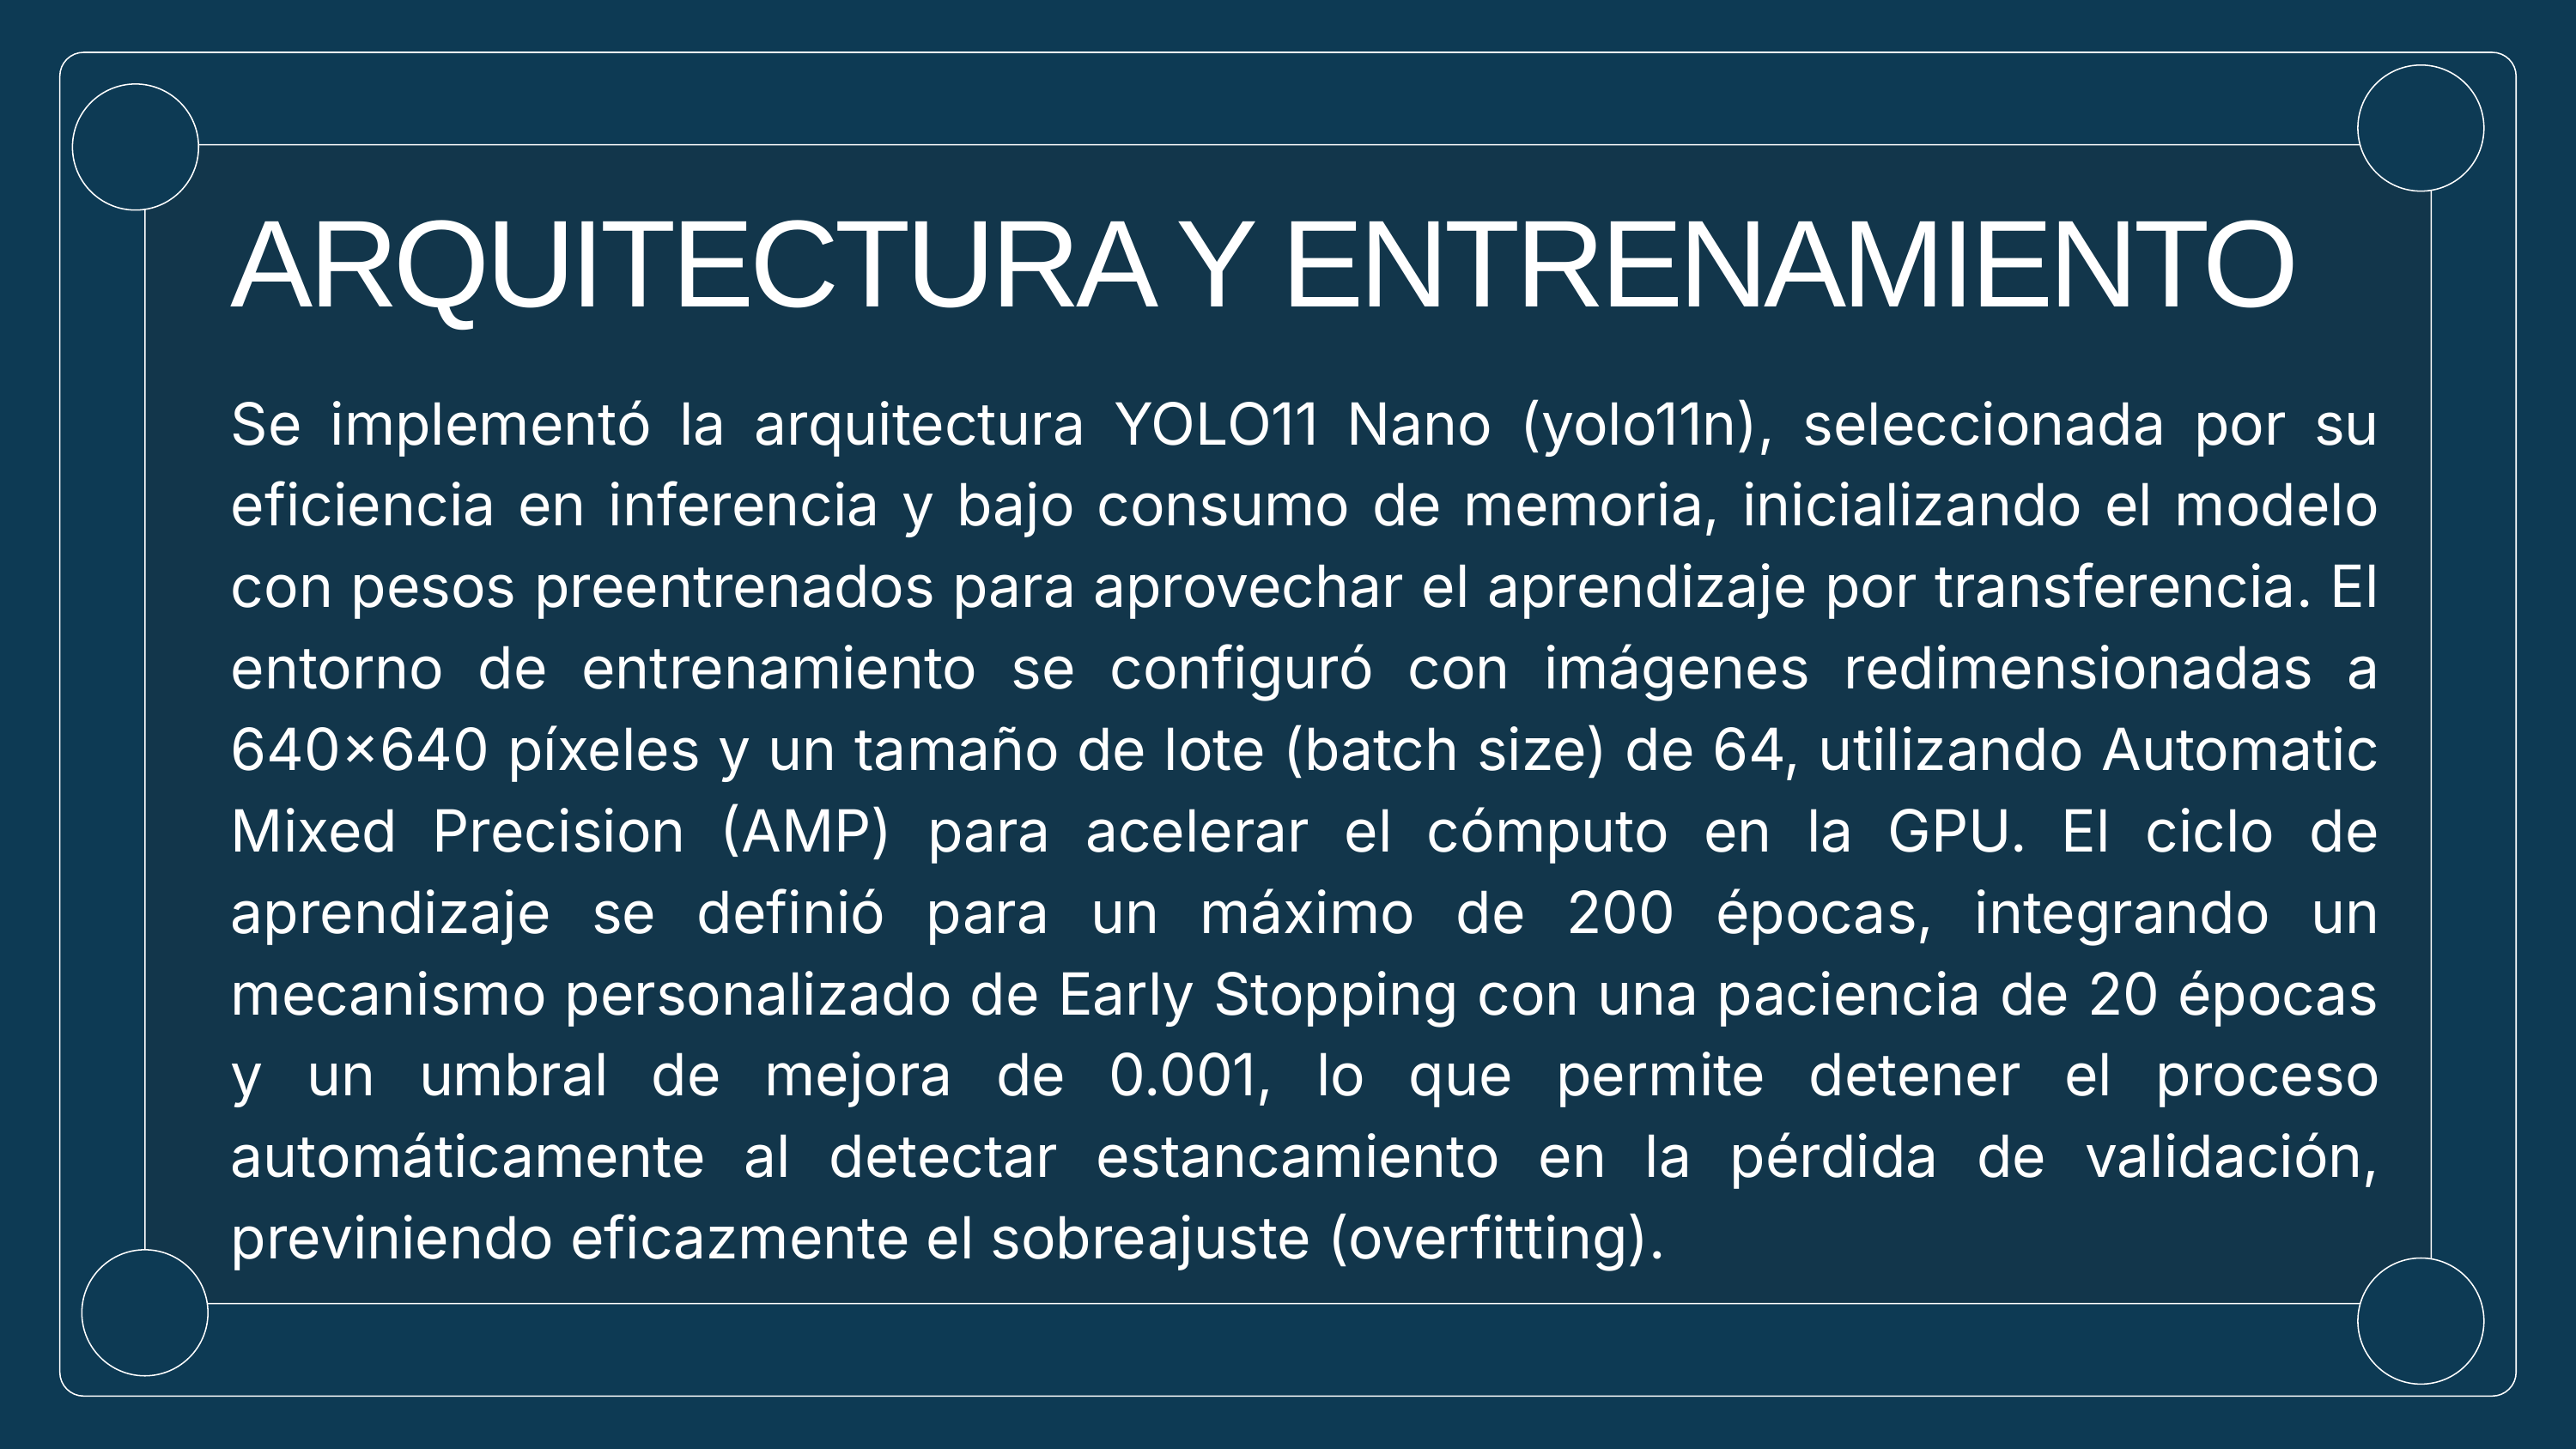

ARQUITECTURA Y ENTRENAMIENTO
Se implementó la arquitectura YOLO11 Nano (yolo11n), seleccionada por su eficiencia en inferencia y bajo consumo de memoria, inicializando el modelo con pesos preentrenados para aprovechar el aprendizaje por transferencia. El entorno de entrenamiento se configuró con imágenes redimensionadas a 640x640 píxeles y un tamaño de lote (batch size) de 64, utilizando Automatic Mixed Precision (AMP) para acelerar el cómputo en la GPU. El ciclo de aprendizaje se definió para un máximo de 200 épocas, integrando un mecanismo personalizado de Early Stopping con una paciencia de 20 épocas y un umbral de mejora de 0.001, lo que permite detener el proceso automáticamente al detectar estancamiento en la pérdida de validación, previniendo eficazmente el sobreajuste (overfitting).